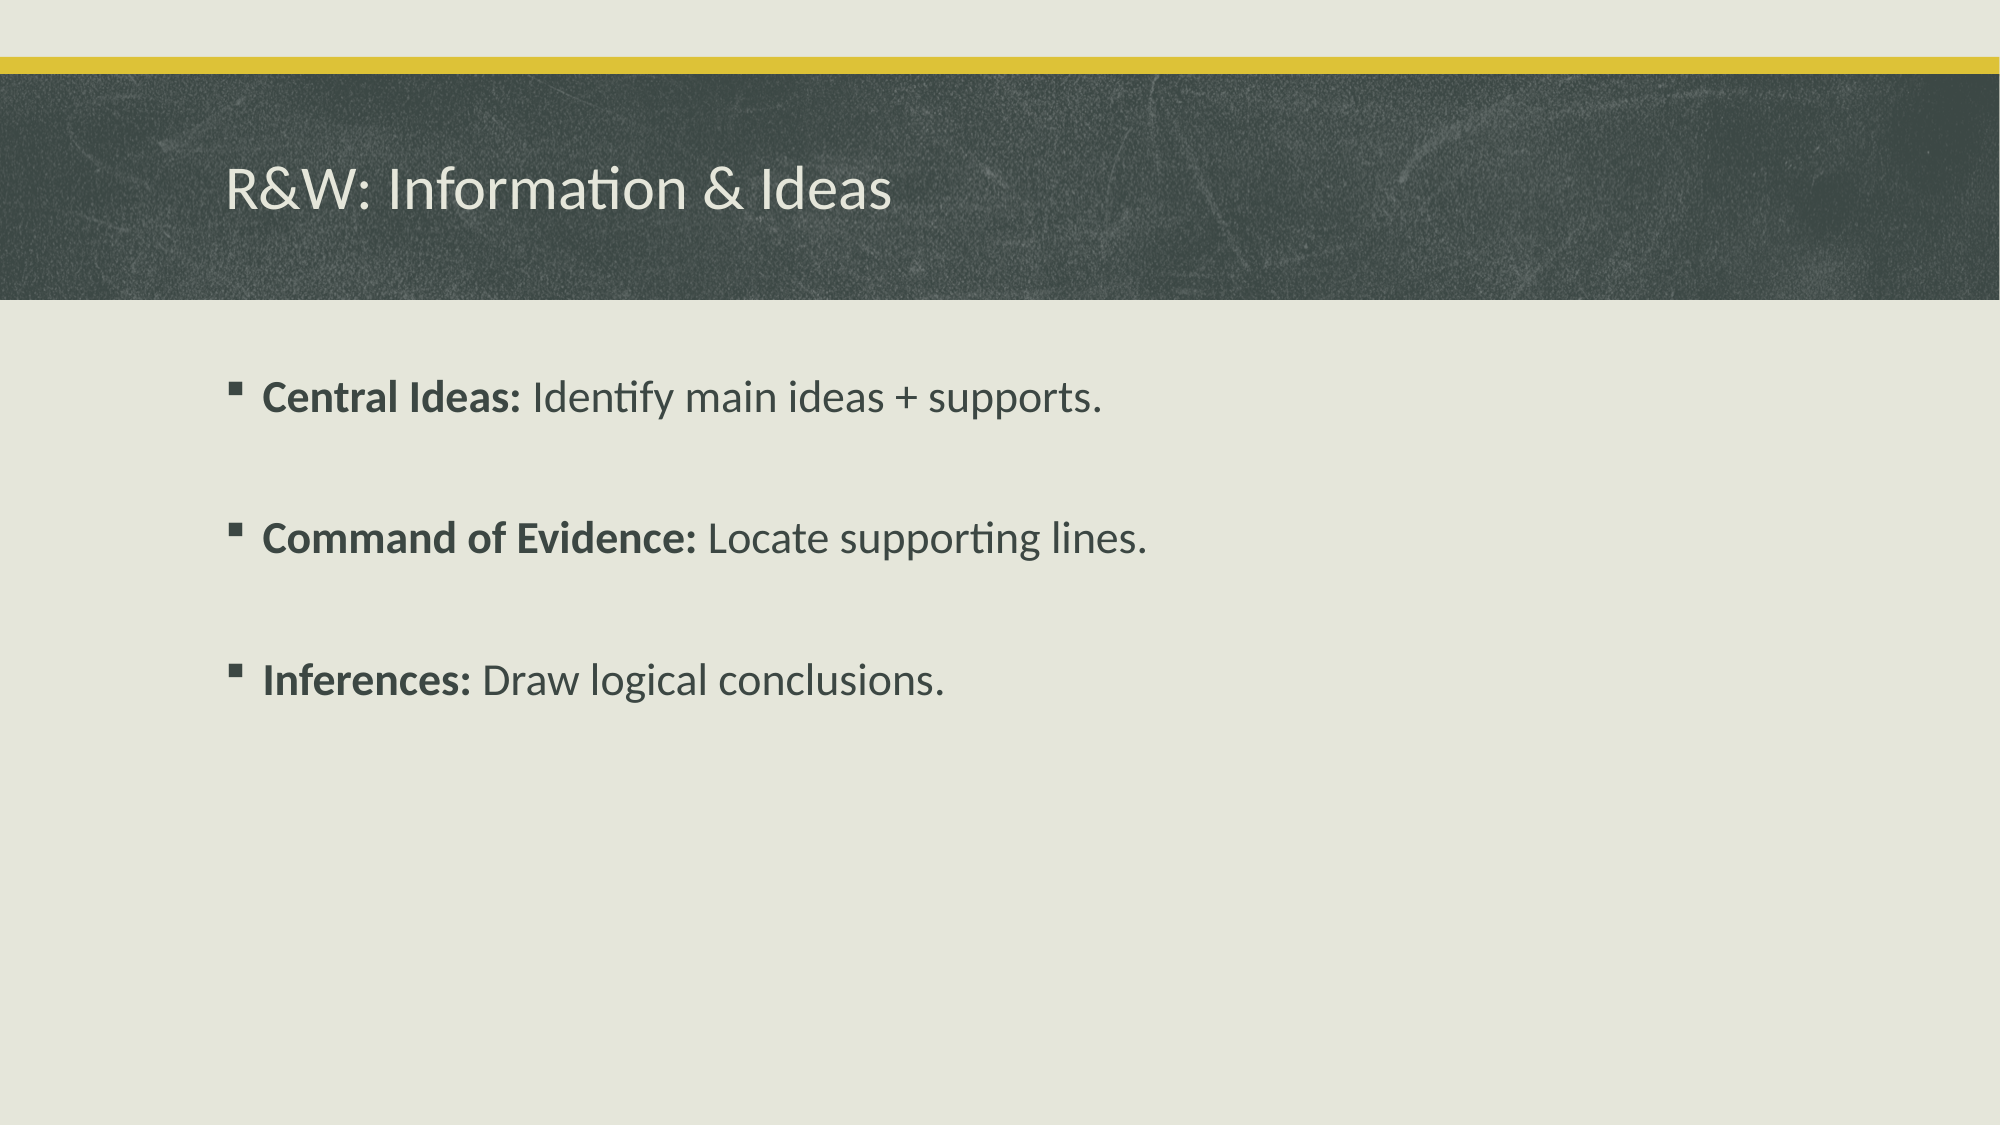

# R&W: Information & Ideas
Central Ideas: Identify main ideas + supports.
Command of Evidence: Locate supporting lines.
Inferences: Draw logical conclusions.